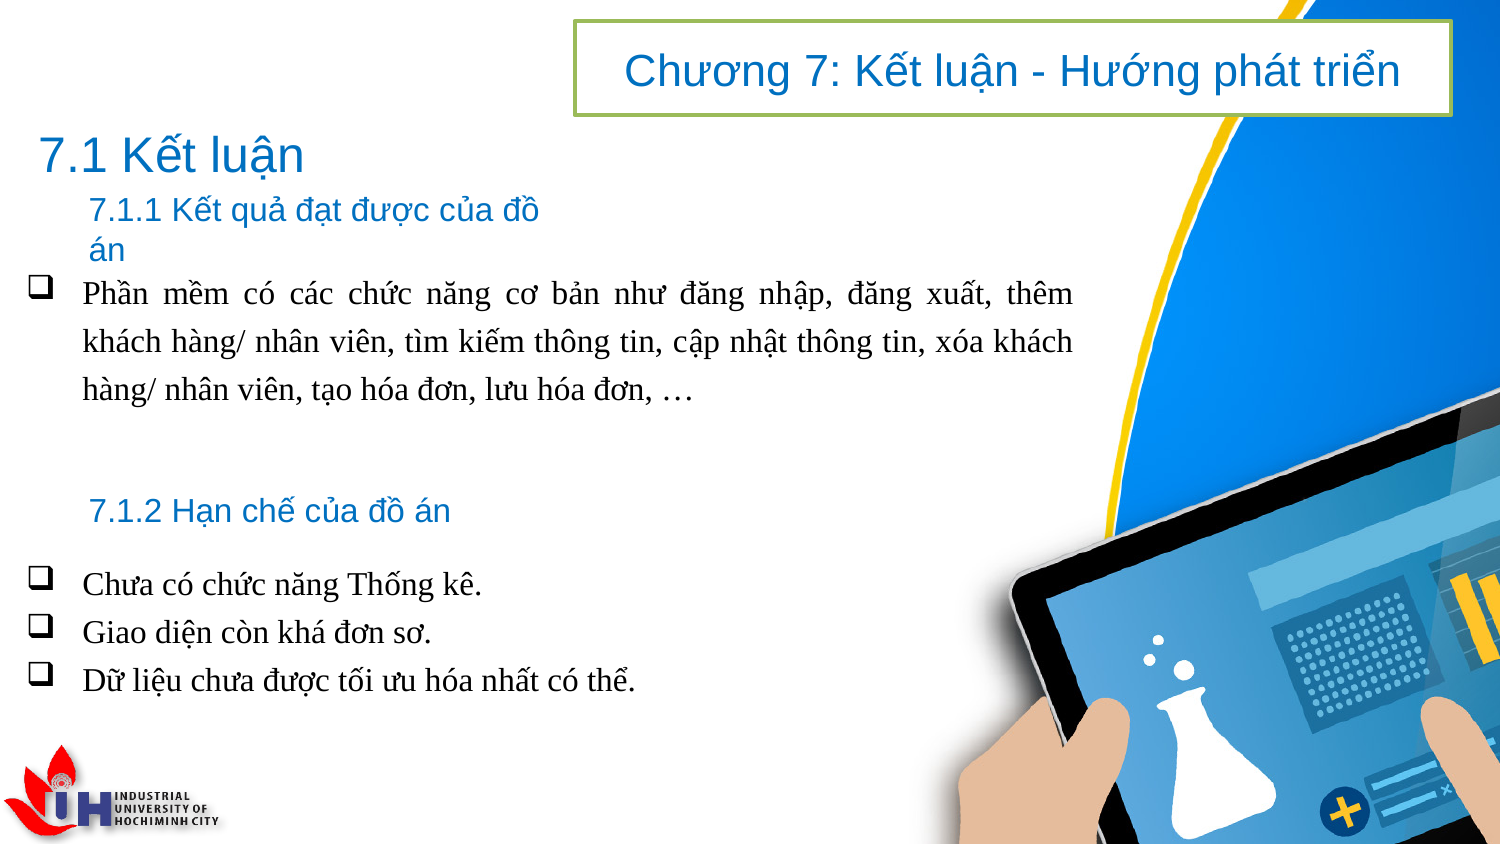

Chương 7: Kết luận - Hướng phát triển
# 7.1 Kết luận
7.1.1 Kết quả đạt được của đồ án
Phần mềm có các chức năng cơ bản như đăng nhập, đăng xuất, thêm khách hàng/ nhân viên, tìm kiếm thông tin, cập nhật thông tin, xóa khách hàng/ nhân viên, tạo hóa đơn, lưu hóa đơn, …
7.1.2 Hạn chế của đồ án
Chưa có chức năng Thống kê.
Giao diện còn khá đơn sơ.
Dữ liệu chưa được tối ưu hóa nhất có thể.